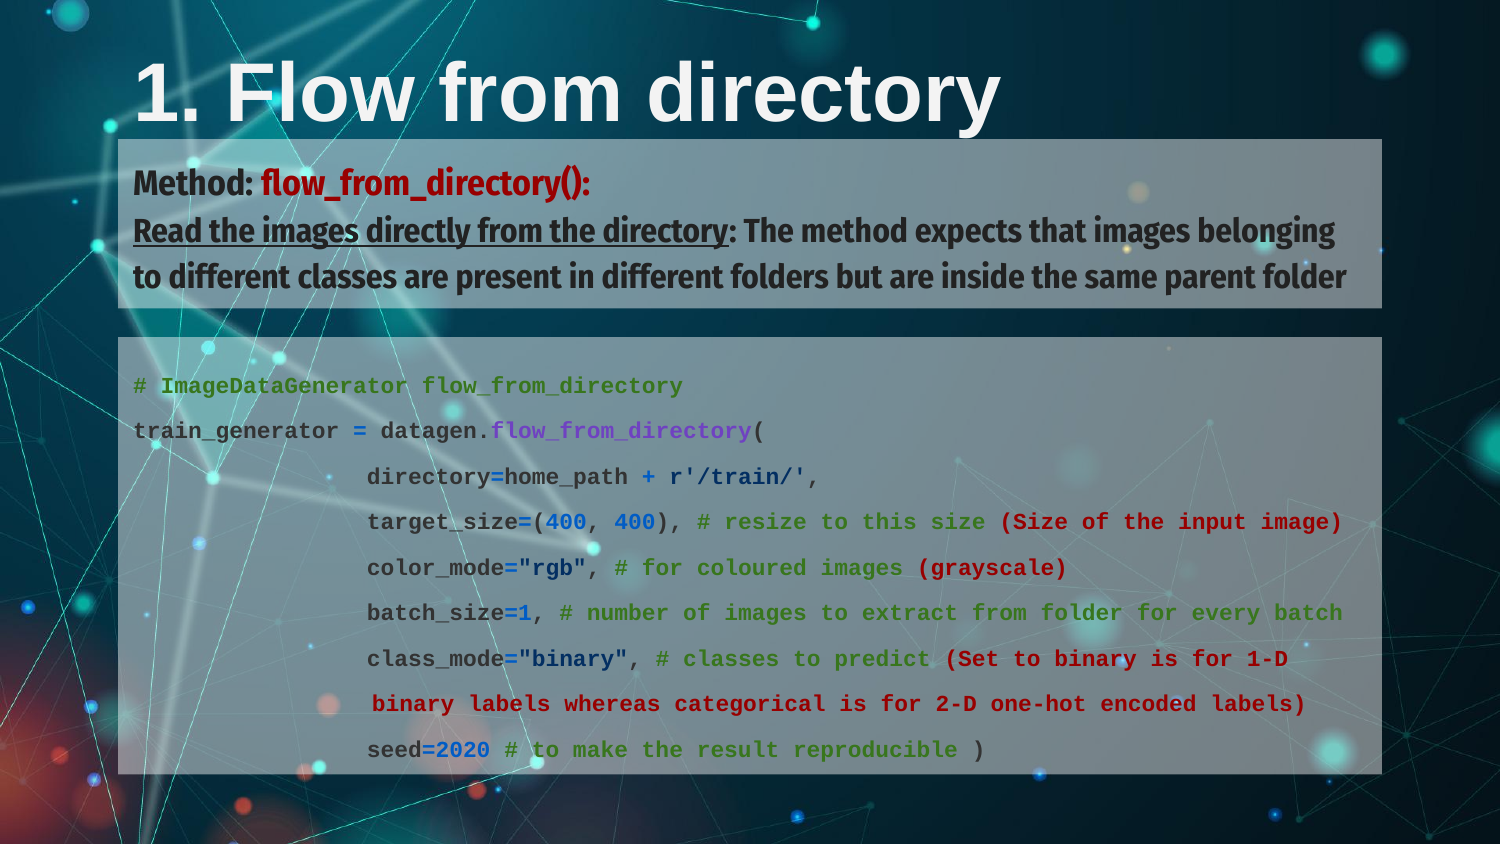

# 1. Flow from directory
Method: flow_from_directory():
Read the images directly from the directory: The method expects that images belonging to different classes are present in different folders but are inside the same parent folder
# ImageDataGenerator flow_from_directory
train_generator = datagen.flow_from_directory(
                 directory=home_path + r'/train/',
                 target_size=(400, 400), # resize to this size (Size of the input image)
                 color_mode="rgb", # for coloured images (grayscale)
                 batch_size=1, # number of images to extract from folder for every batch
                 class_mode="binary", # classes to predict (Set to binary is for 1-D
 binary labels whereas categorical is for 2-D one-hot encoded labels)
                 seed=2020 # to make the result reproducible )